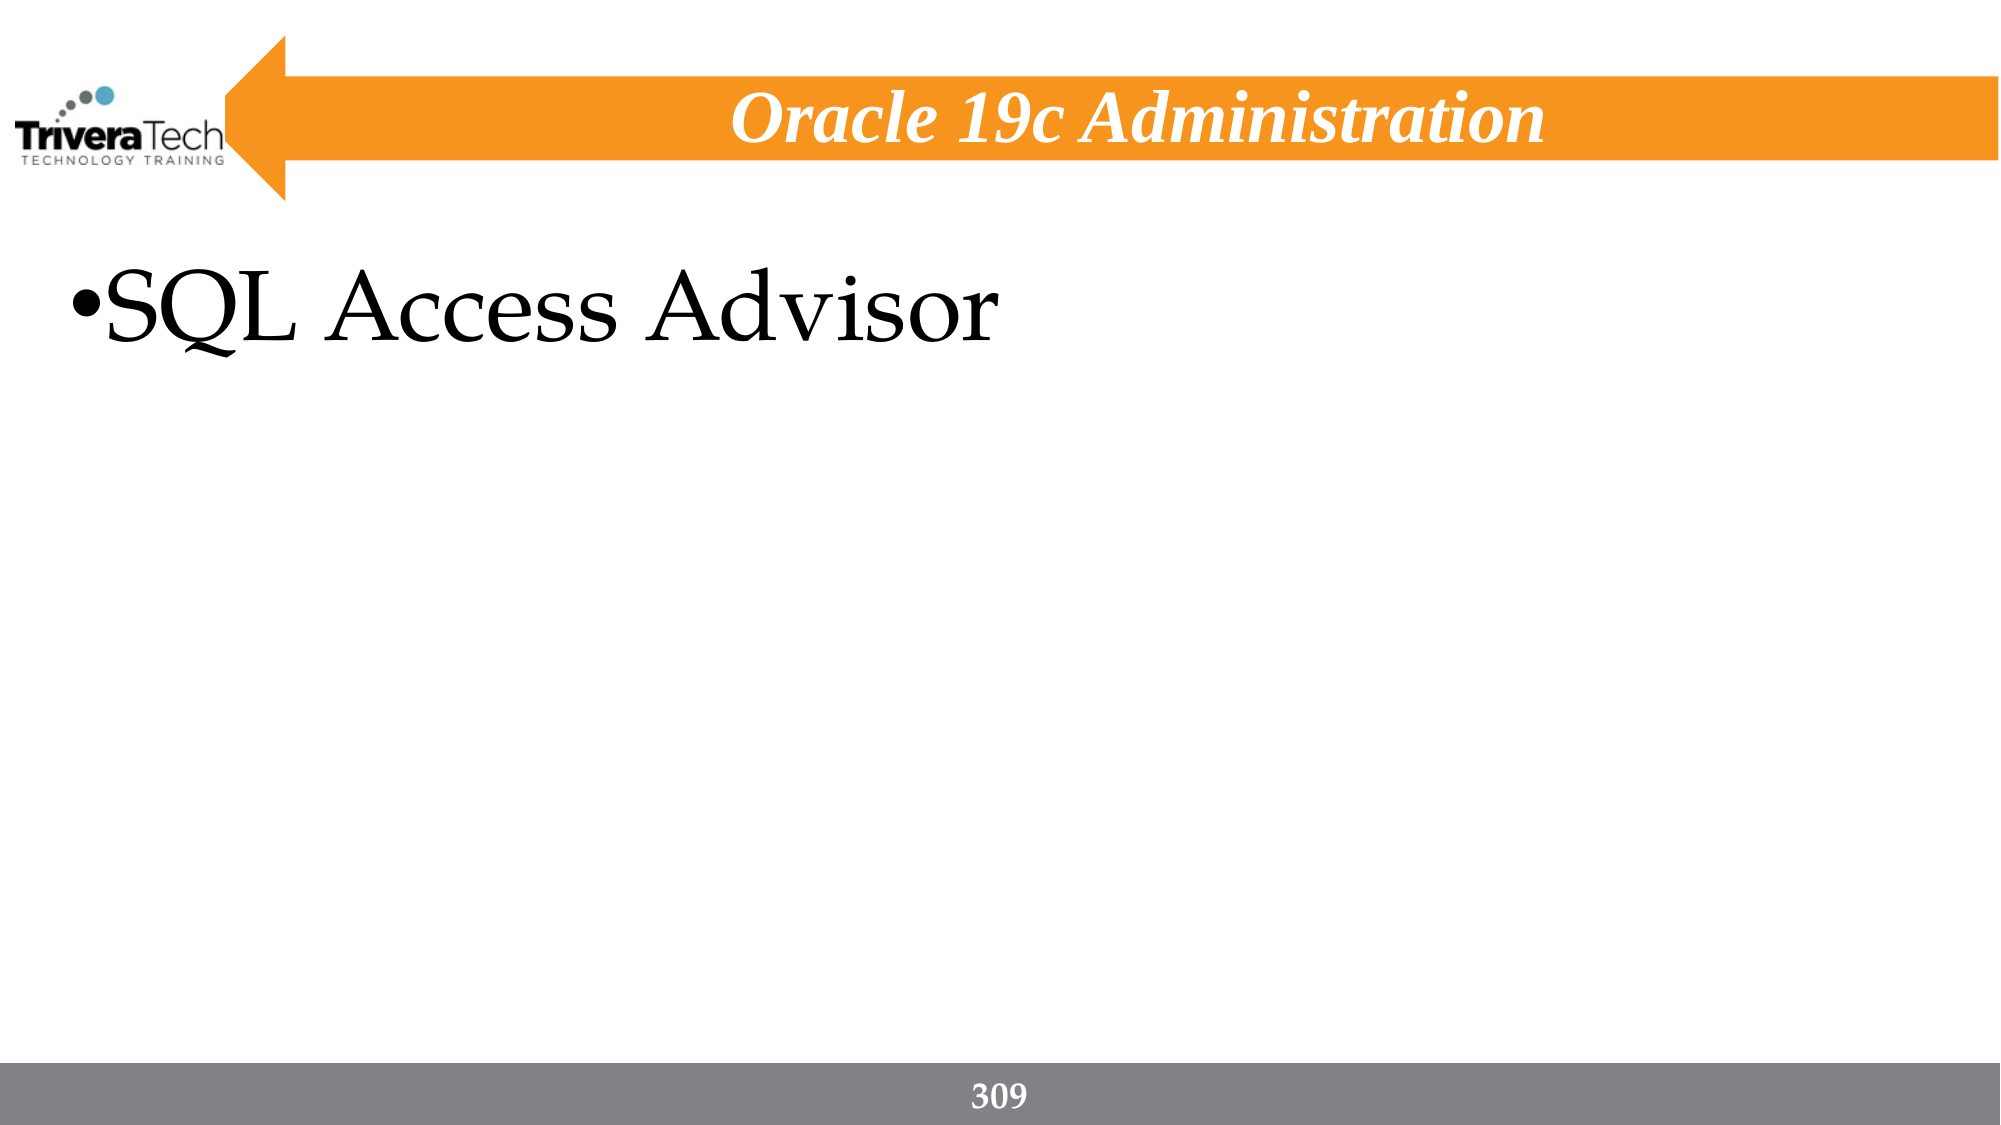

# Oracle 19c Administration
SQL Access Advisor
309